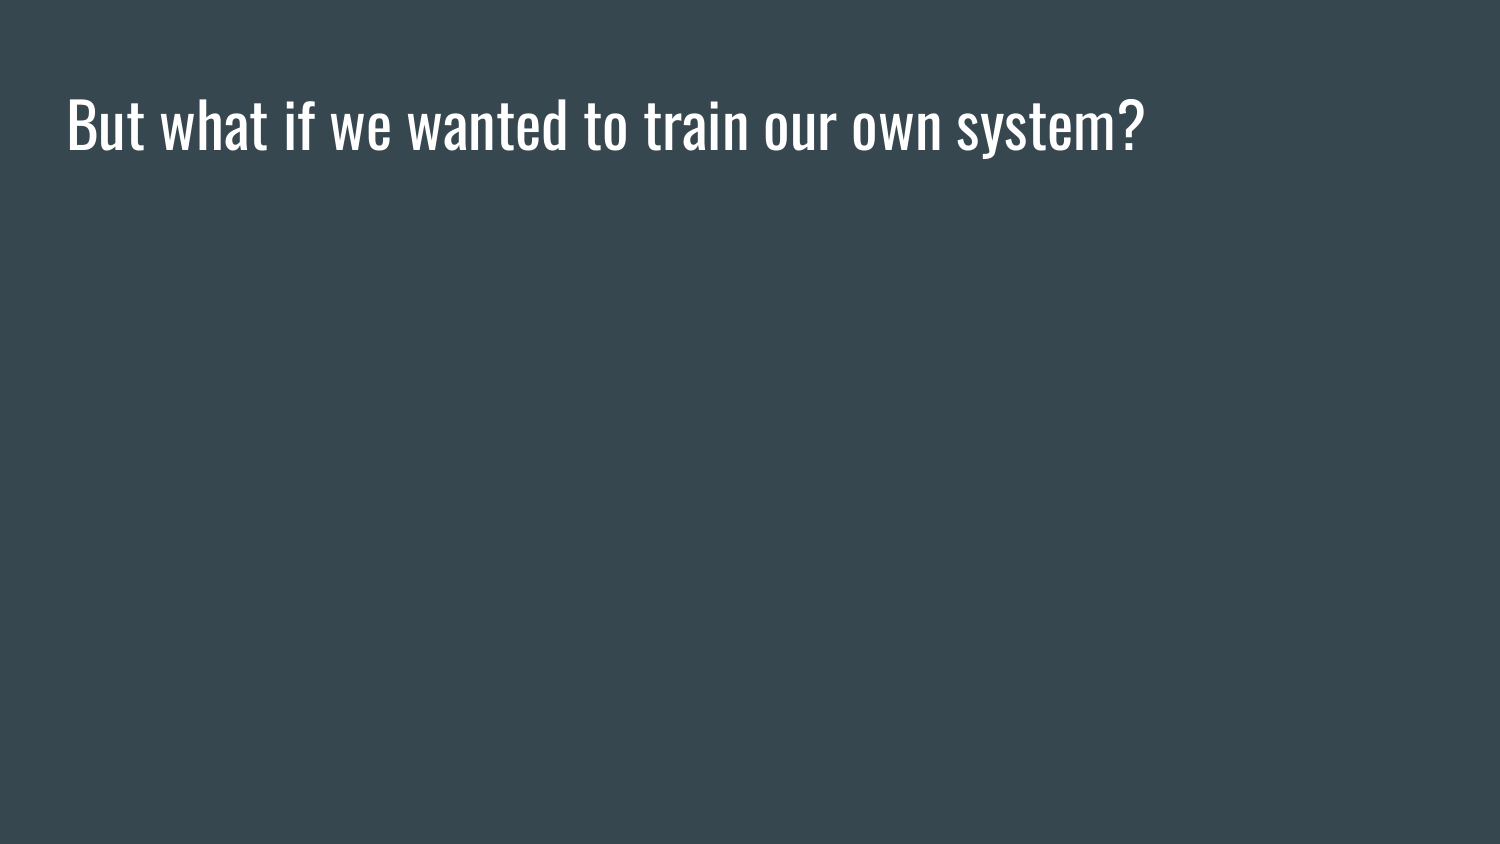

# But what if we wanted to train our own system?